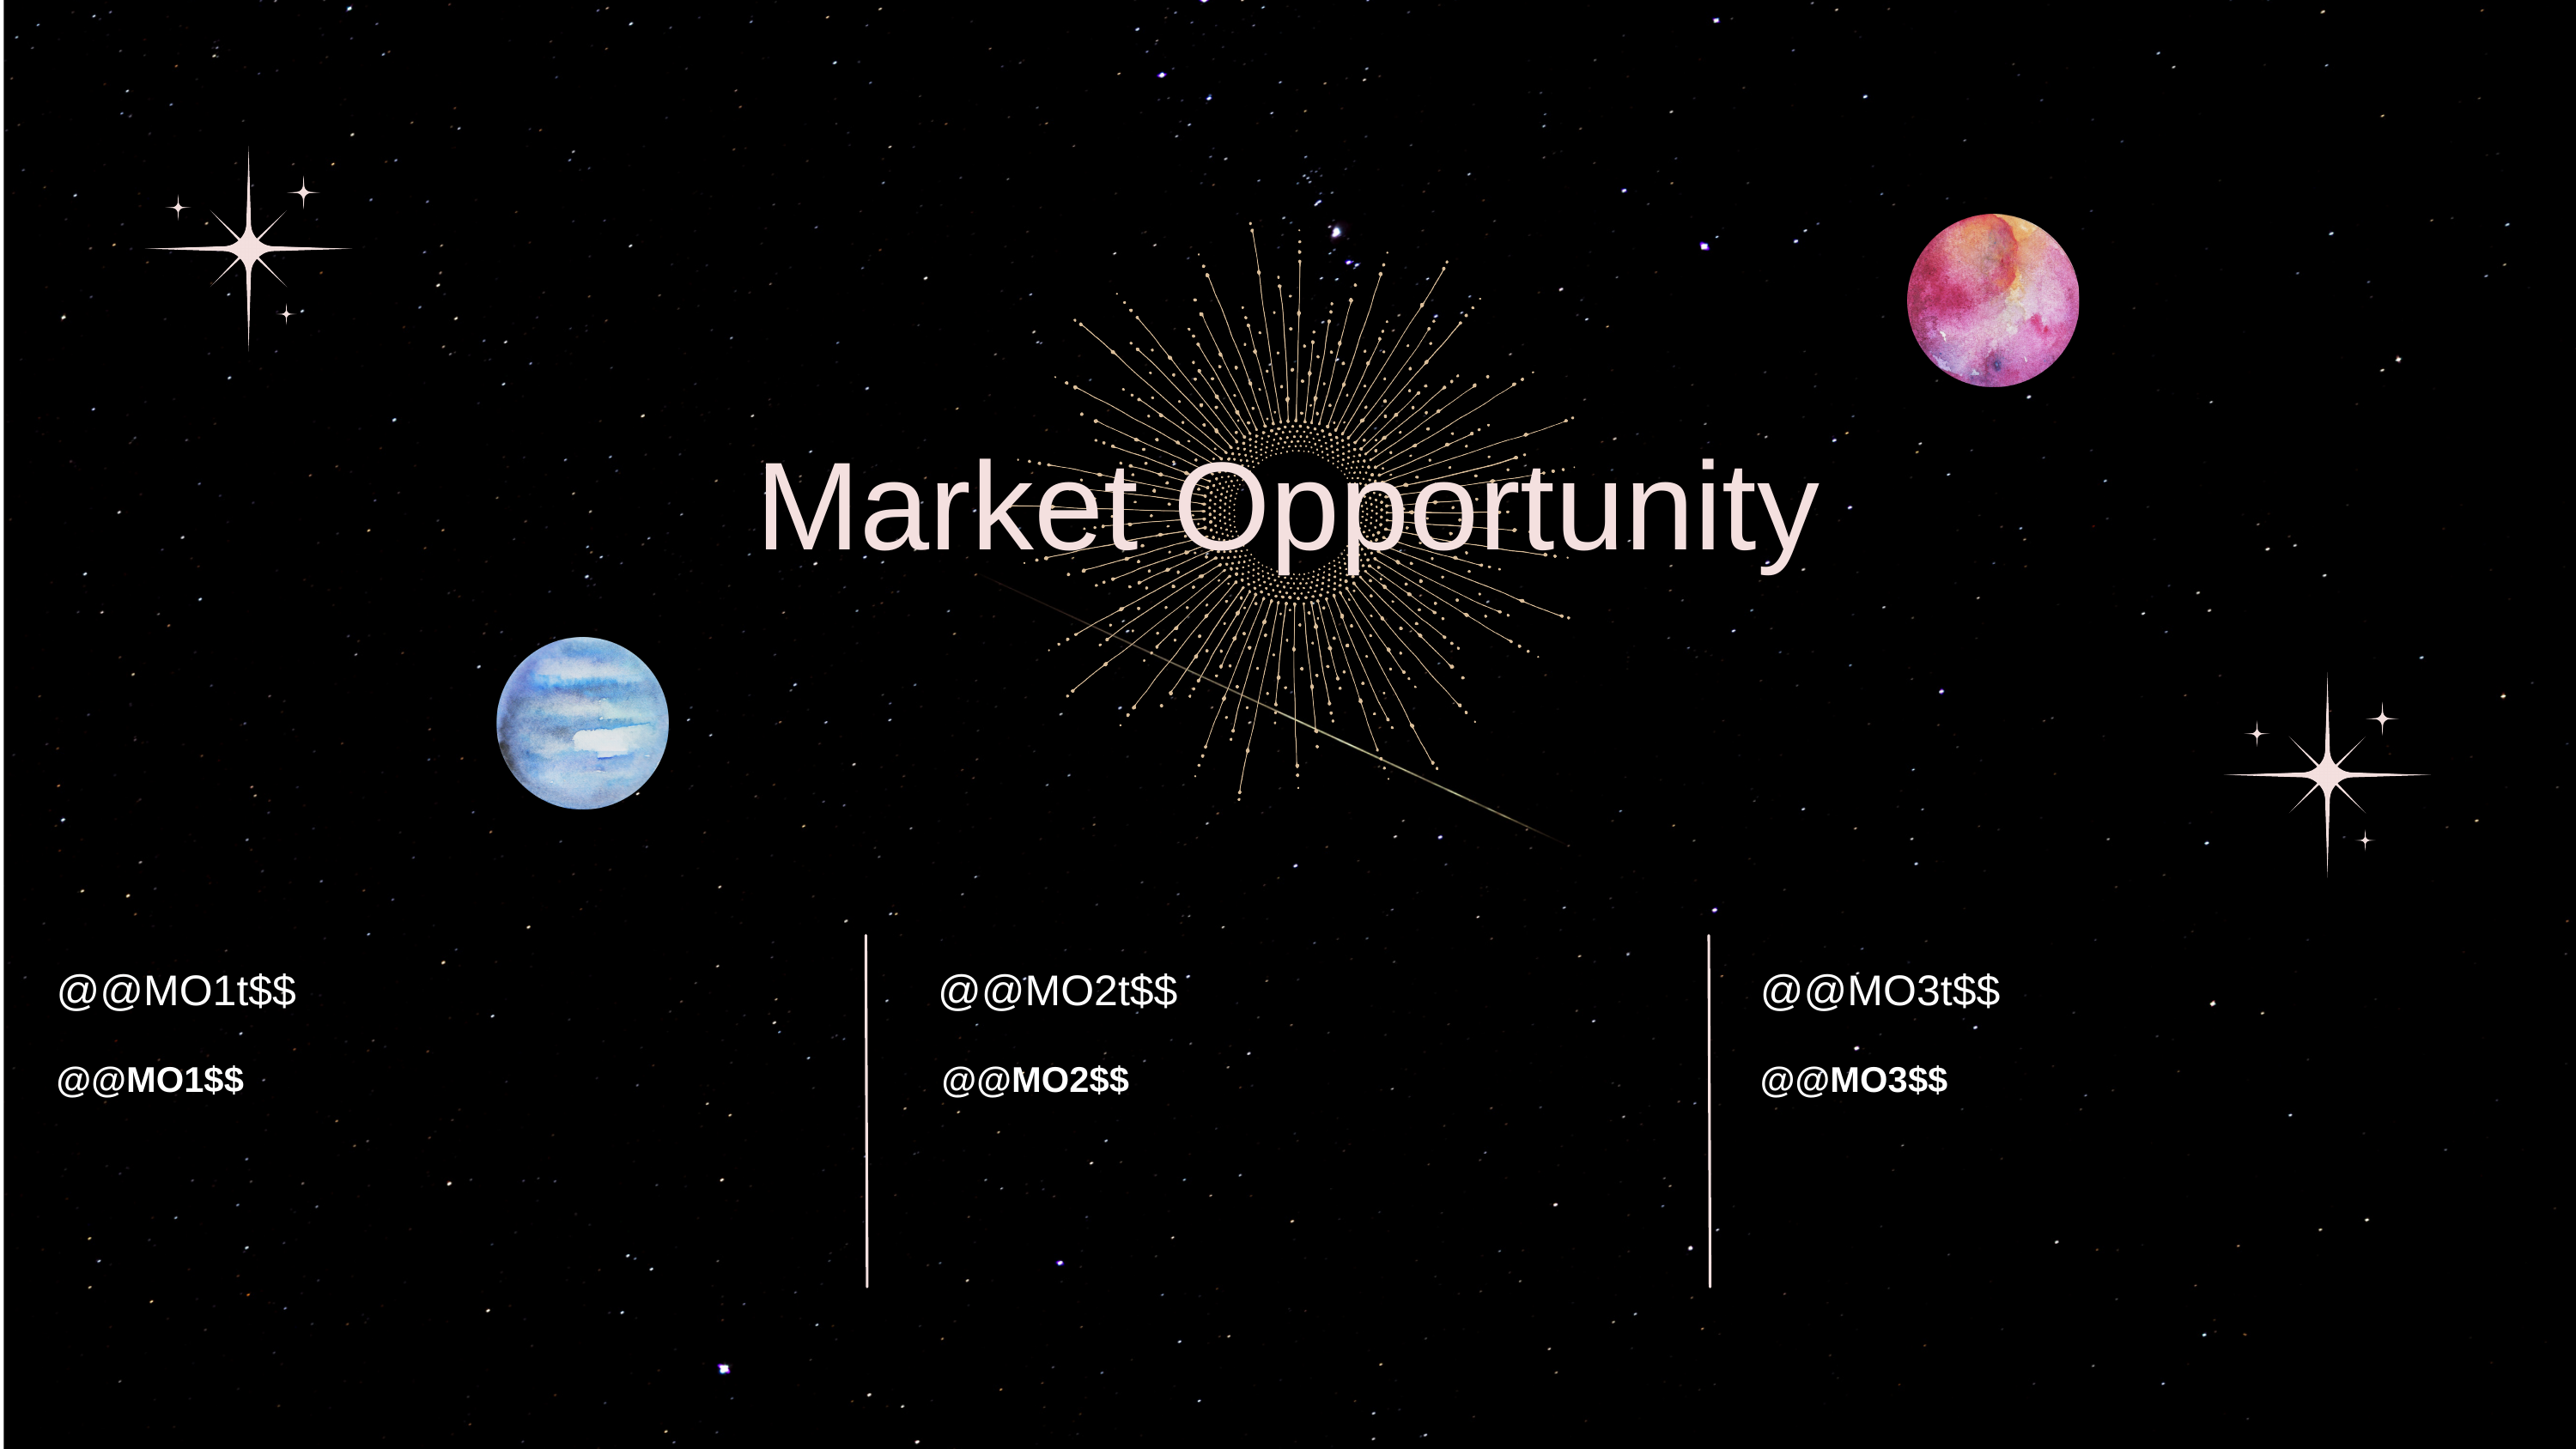

Market Opportunity

@@MO1t$$
@@MO2t$$
@@MO3t$$
@@MO1$$
@@MO2$$
@@MO3$$